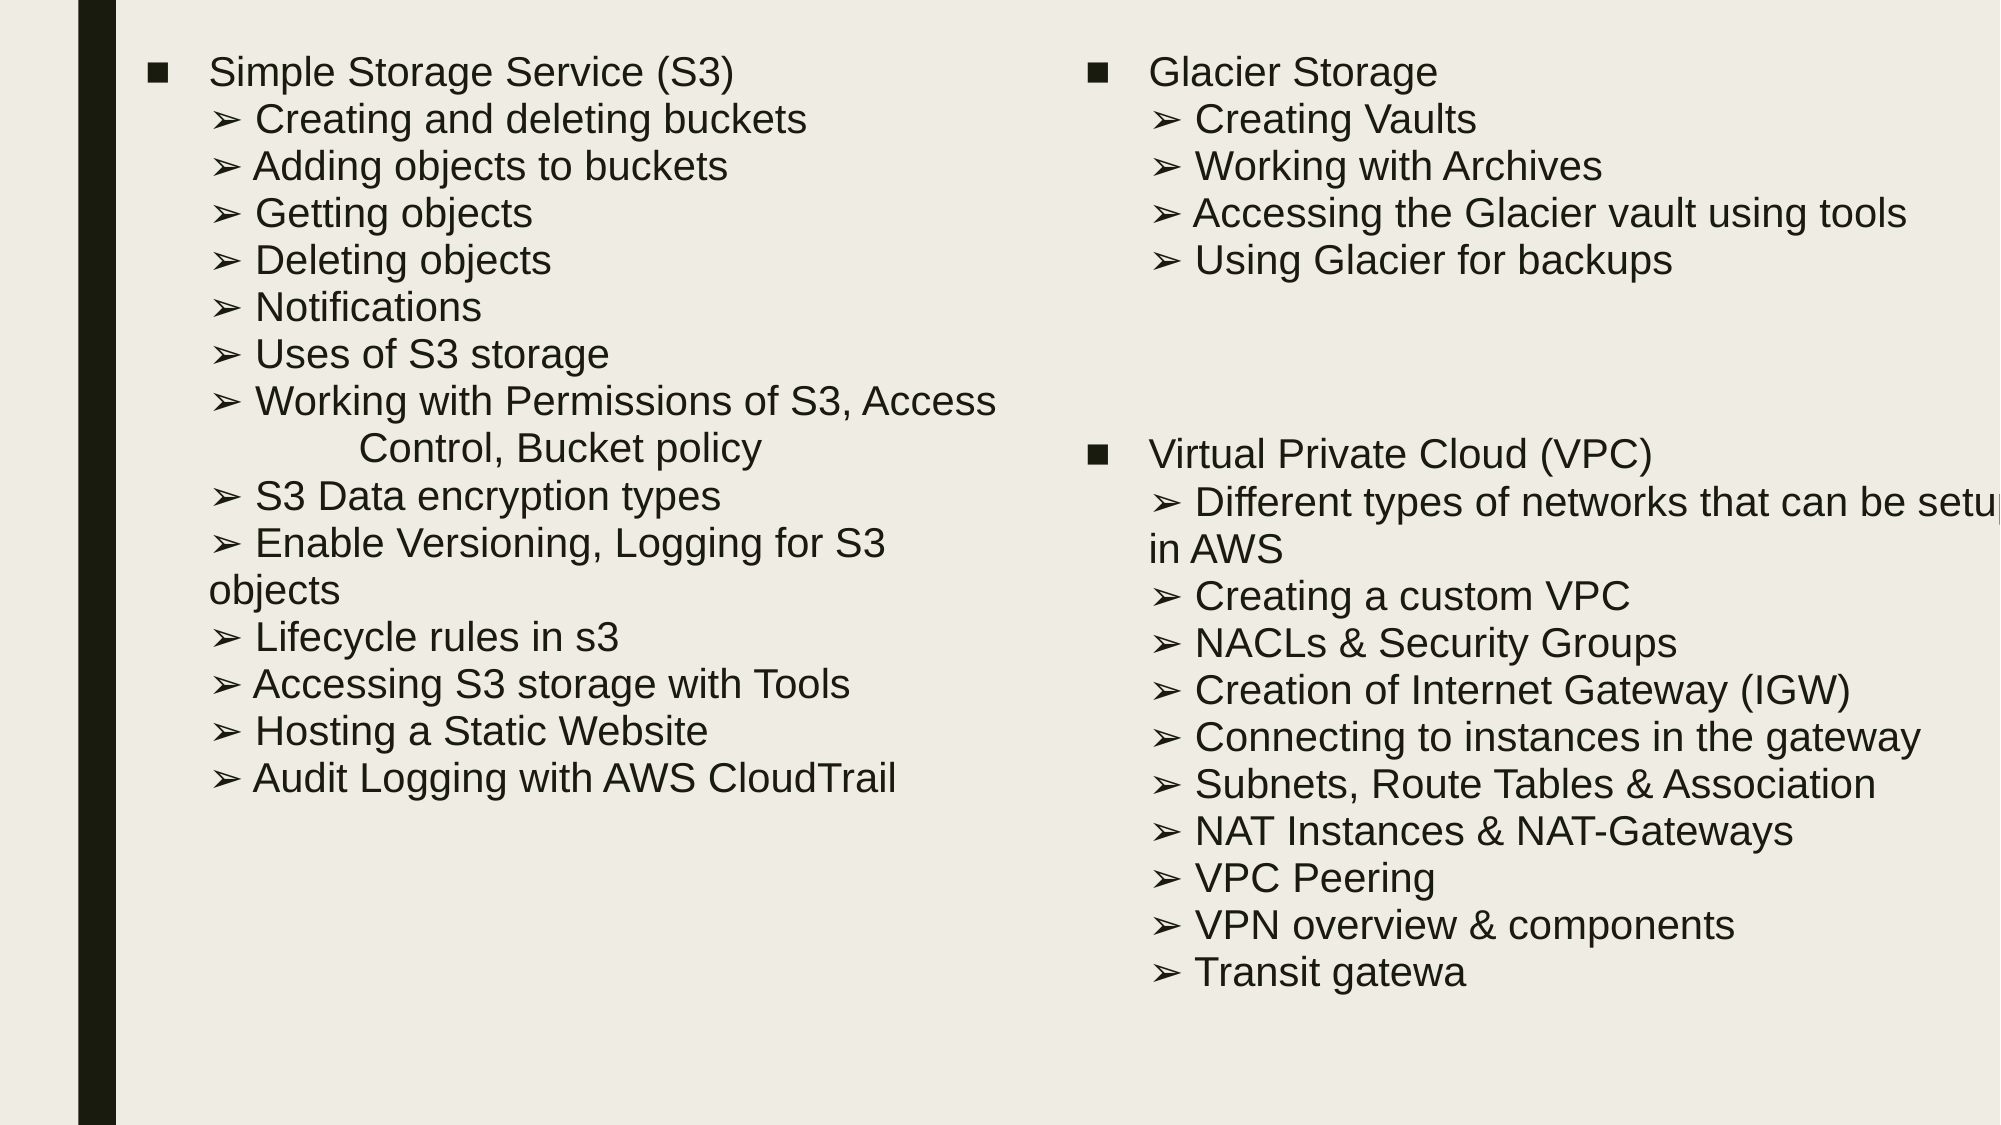

Simple Storage Service (S3)
➢ Creating and deleting buckets
➢ Adding objects to buckets
➢ Getting objects
➢ Deleting objects
➢ Notifications
➢ Uses of S3 storage
➢ Working with Permissions of S3, Access 	Control, Bucket policy
➢ S3 Data encryption types
➢ Enable Versioning, Logging for S3 objects
➢ Lifecycle rules in s3
➢ Accessing S3 storage with Tools
➢ Hosting a Static Website
➢ Audit Logging with AWS CloudTrail
Glacier Storage
➢ Creating Vaults
➢ Working with Archives
➢ Accessing the Glacier vault using tools
➢ Using Glacier for backups

Virtual Private Cloud (VPC)
➢ Different types of networks that can be setup in AWS
➢ Creating a custom VPC
➢ NACLs & Security Groups
➢ Creation of Internet Gateway (IGW)
➢ Connecting to instances in the gateway
➢ Subnets, Route Tables & Association
➢ NAT Instances & NAT-Gateways
➢ VPC Peering
➢ VPN overview & components
➢ Transit gatewa